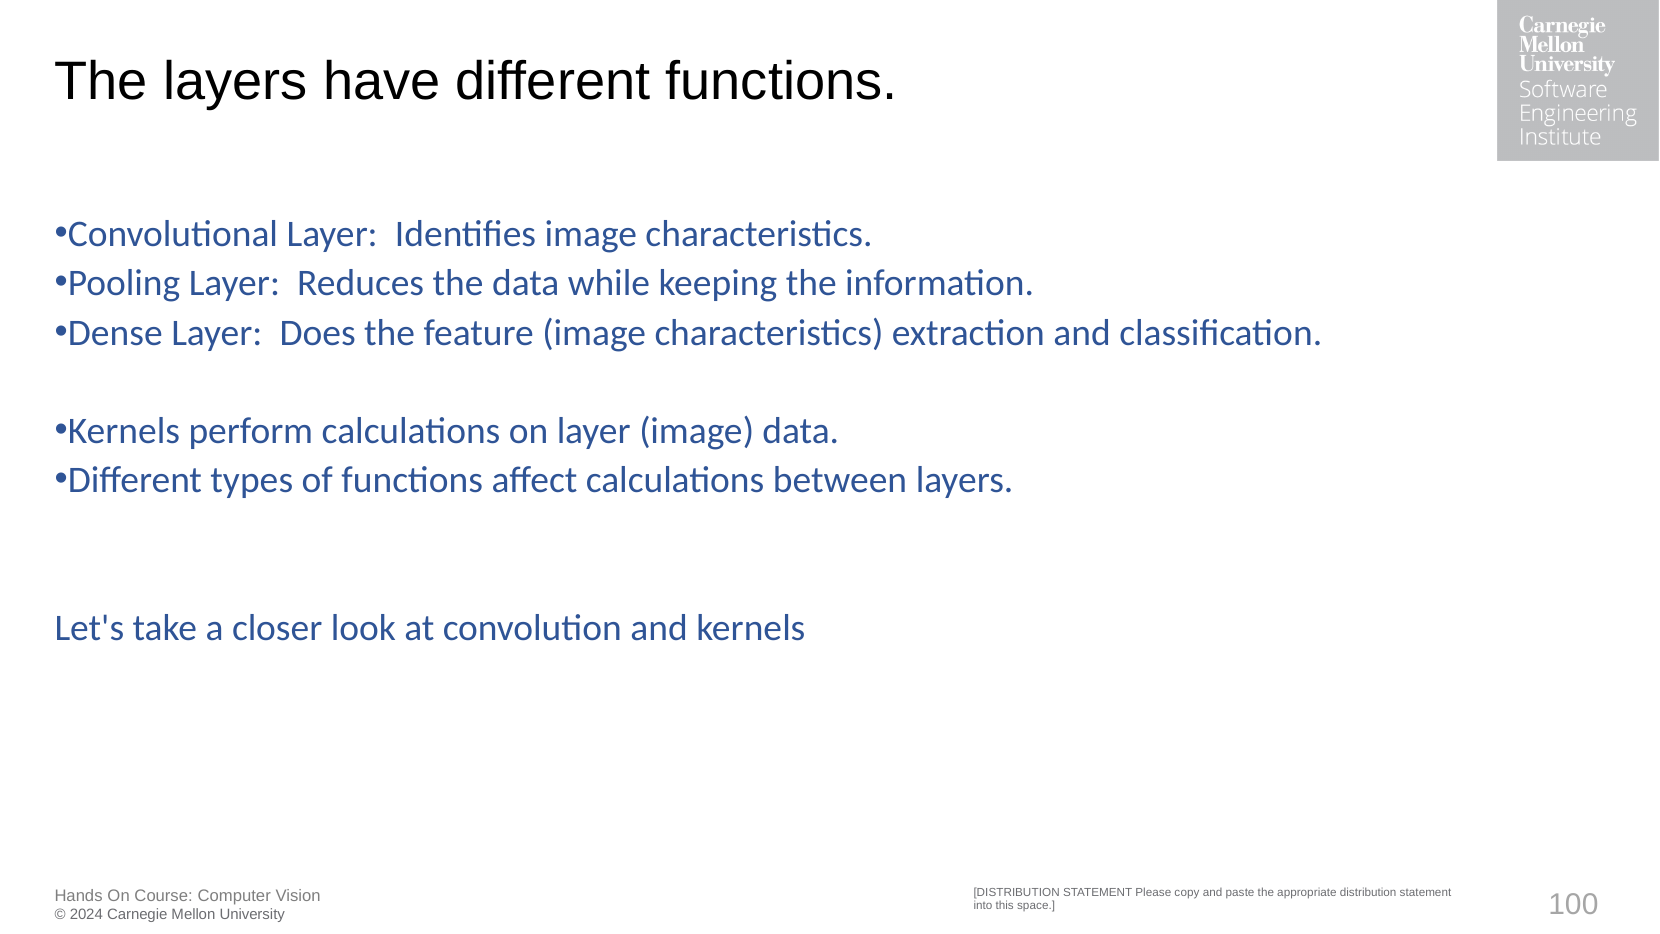

# The layers have different functions.
Convolutional Layer:  Identifies image characteristics.
Pooling Layer:  Reduces the data while keeping the information.
Dense Layer:  Does the feature (image characteristics) extraction and classification.

Kernels perform calculations on layer (image) data.
Different types of functions affect calculations between layers.

Let's take a closer look at convolution and kernels